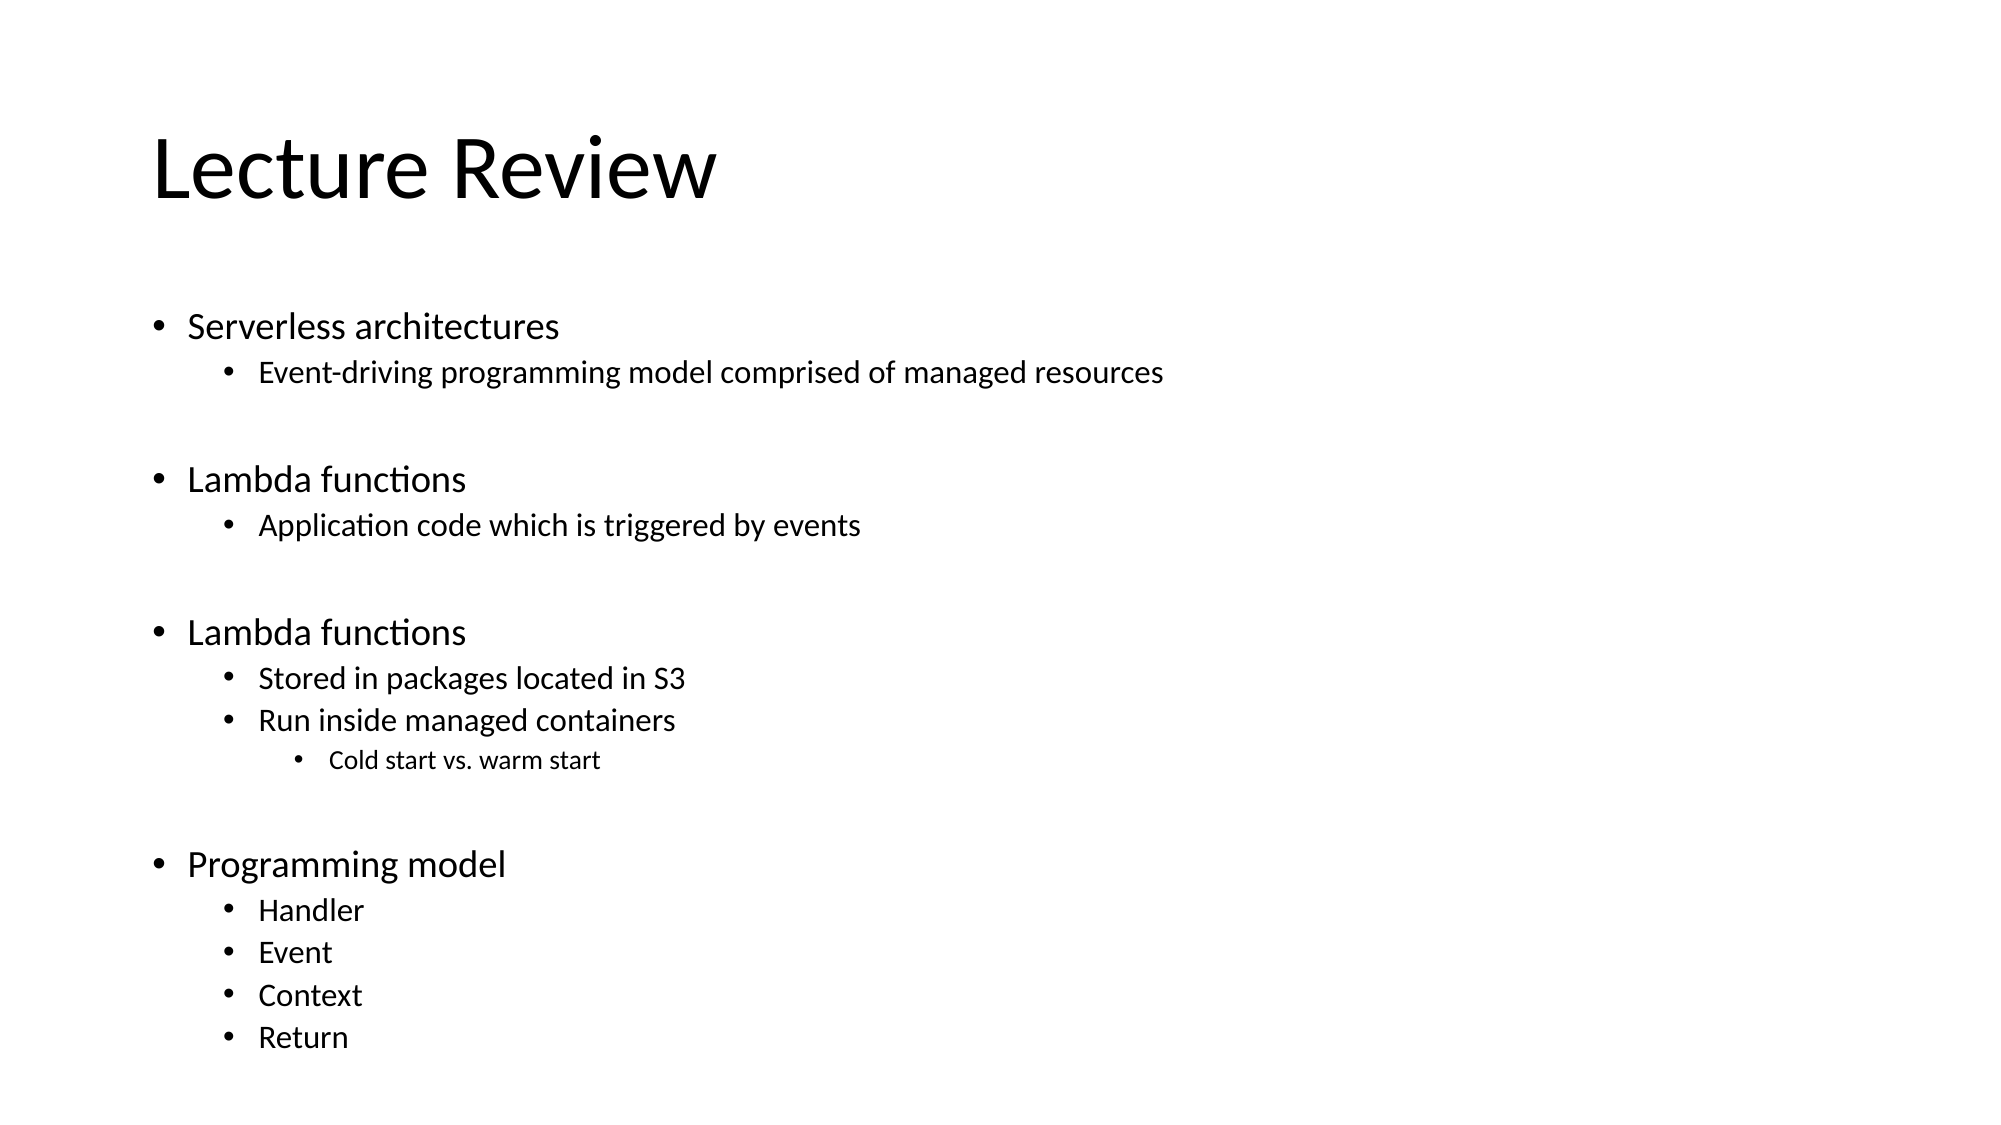

# Lecture Review
Serverless architectures
Event-driving programming model comprised of managed resources

Lambda functions
Application code which is triggered by events

Lambda functions
Stored in packages located in S3
Run inside managed containers
Cold start vs. warm start

Programming model
Handler
Event
Context
Return